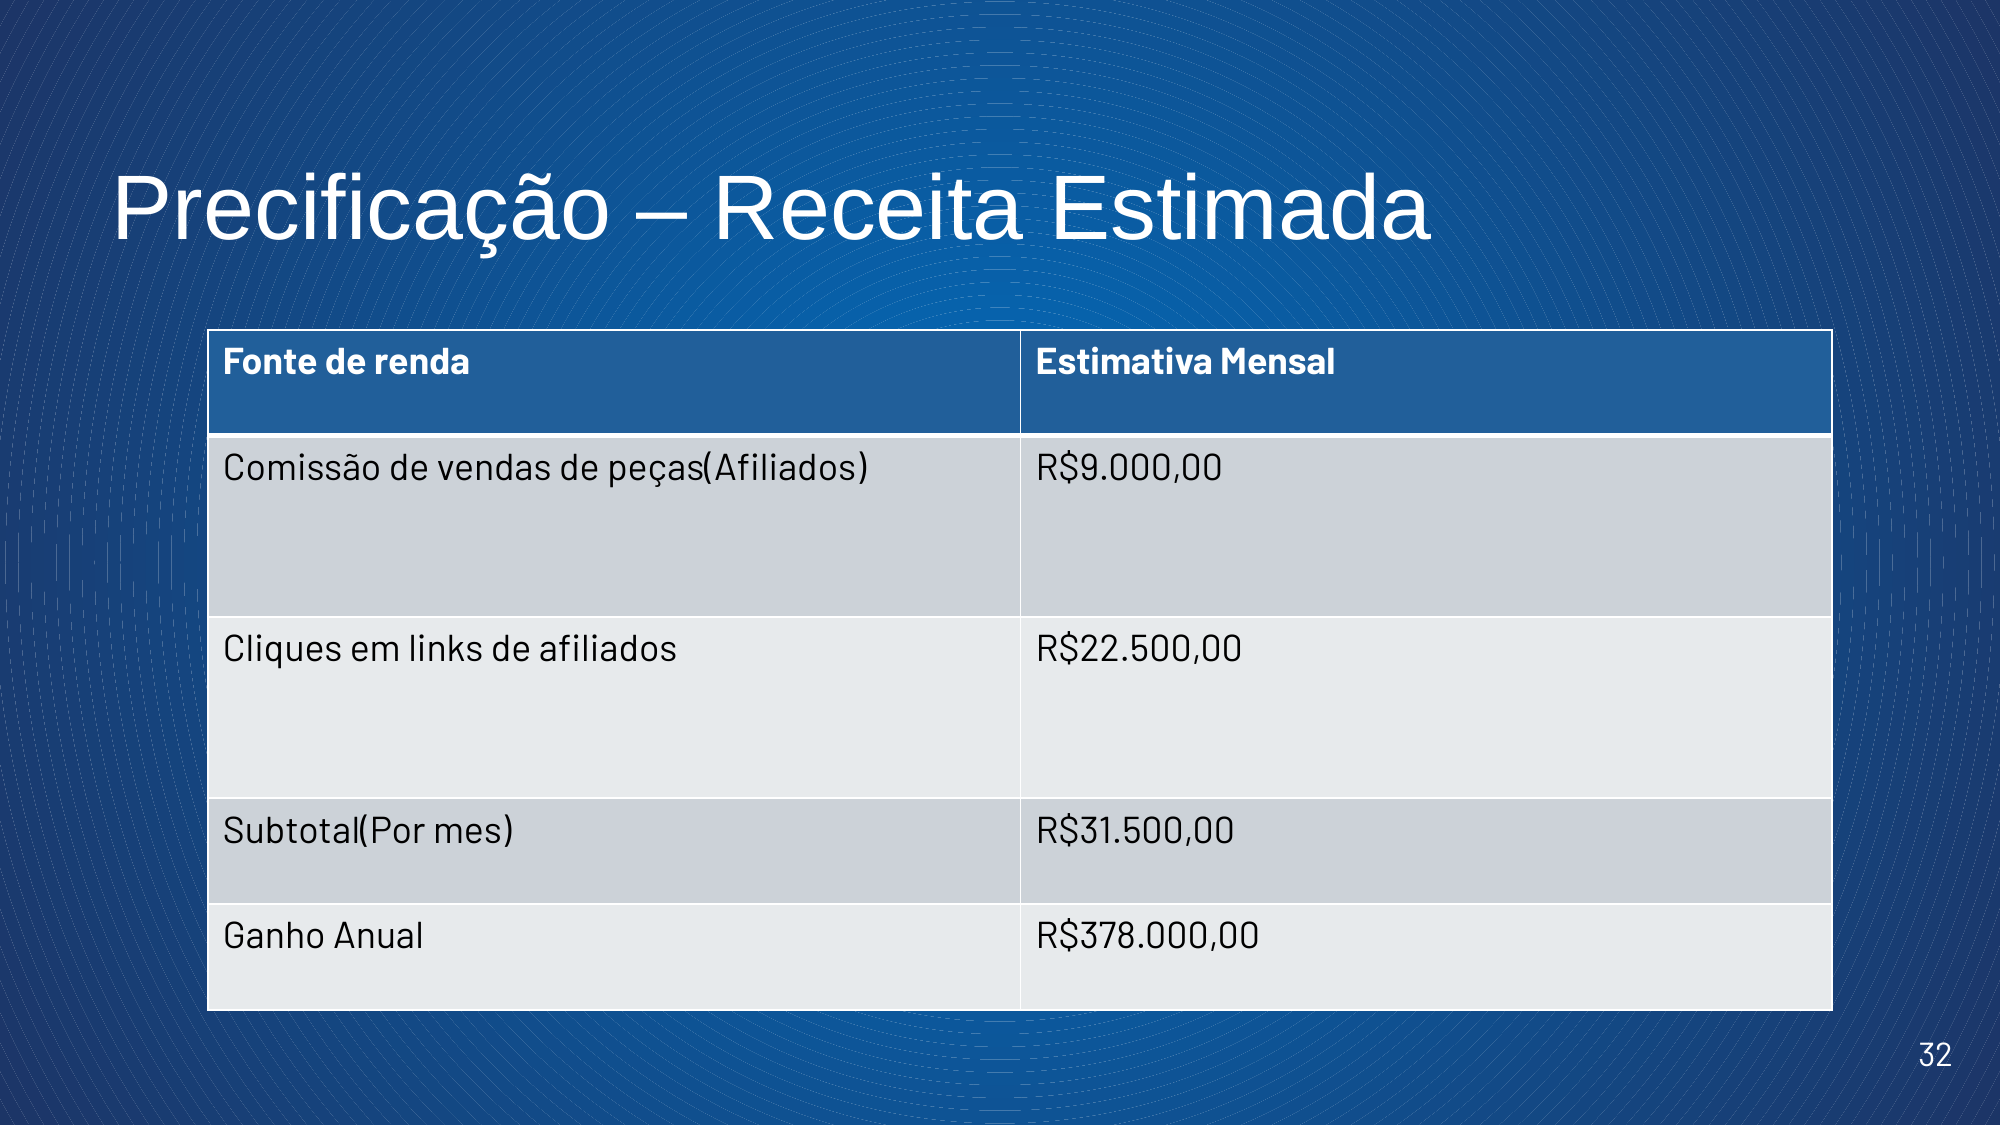

Precificação – Receita Estimada
| Fonte de renda | Estimativa Mensal |
| --- | --- |
| Comissão de vendas de peças(Afiliados) | R$9.000,00 |
| Cliques em links de afiliados | R$22.500,00 |
| Subtotal(Por mes) | R$31.500,00 |
| Ganho Anual | R$378.000,00 |
32